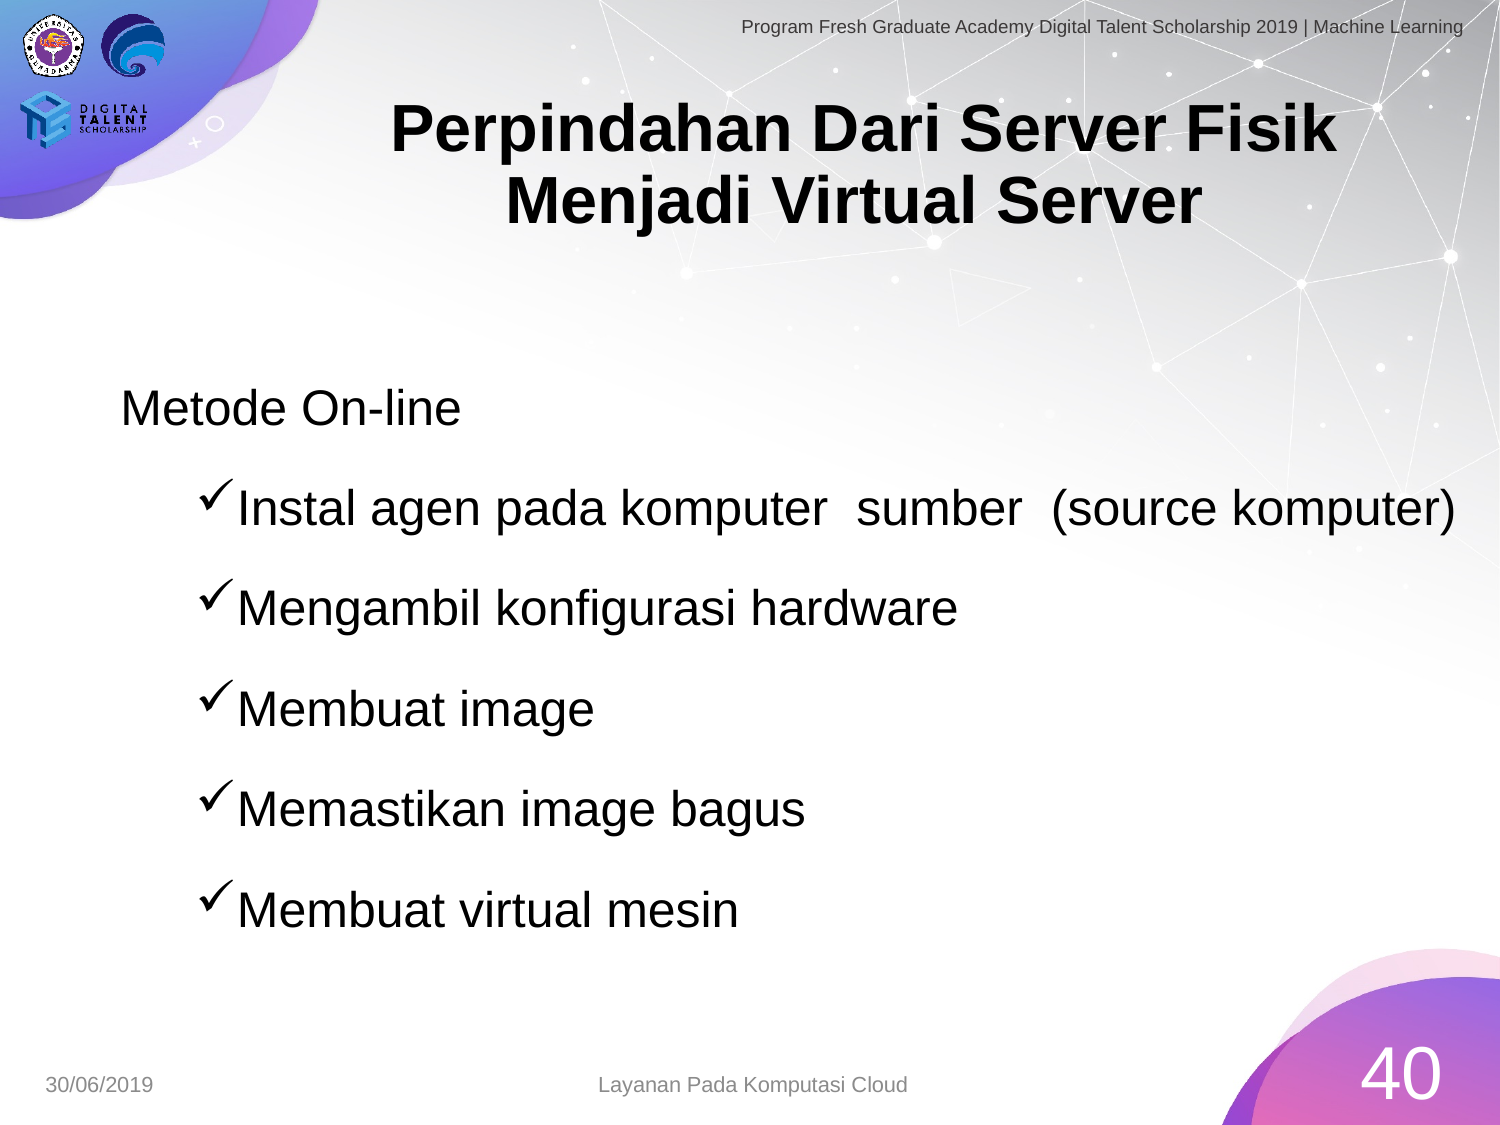

# Perpindahan Dari Server Fisik Menjadi Virtual Server
Metode On-line
Instal agen pada komputer  sumber  (source komputer)
Mengambil konfigurasi hardware
Membuat image
Memastikan image bagus
Membuat virtual mesin
40
Layanan Pada Komputasi Cloud
30/06/2019